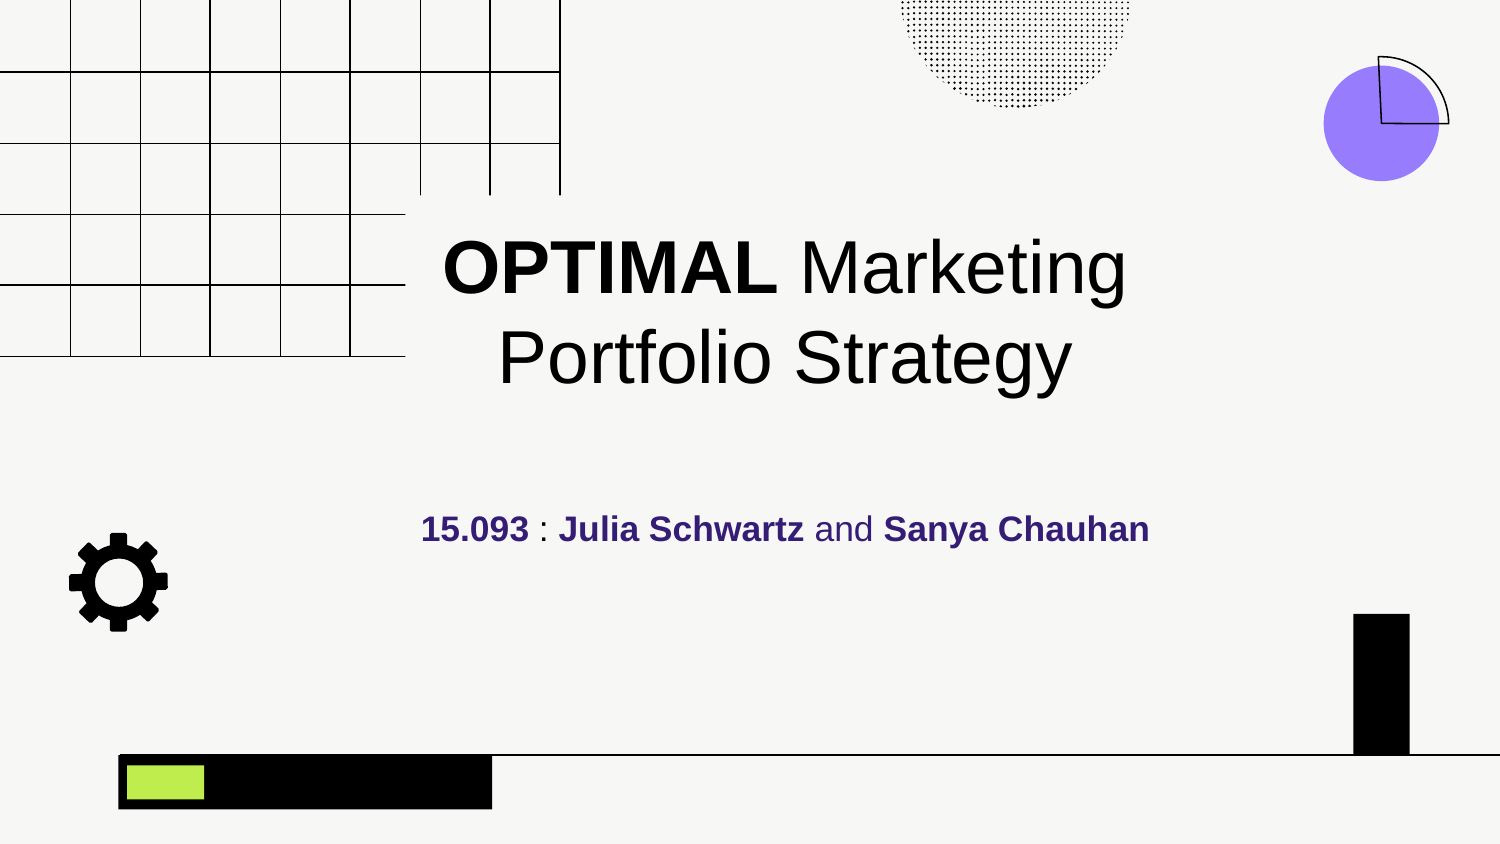

# OPTIMAL Marketing Portfolio Strategy
15.093 : Julia Schwartz and Sanya Chauhan